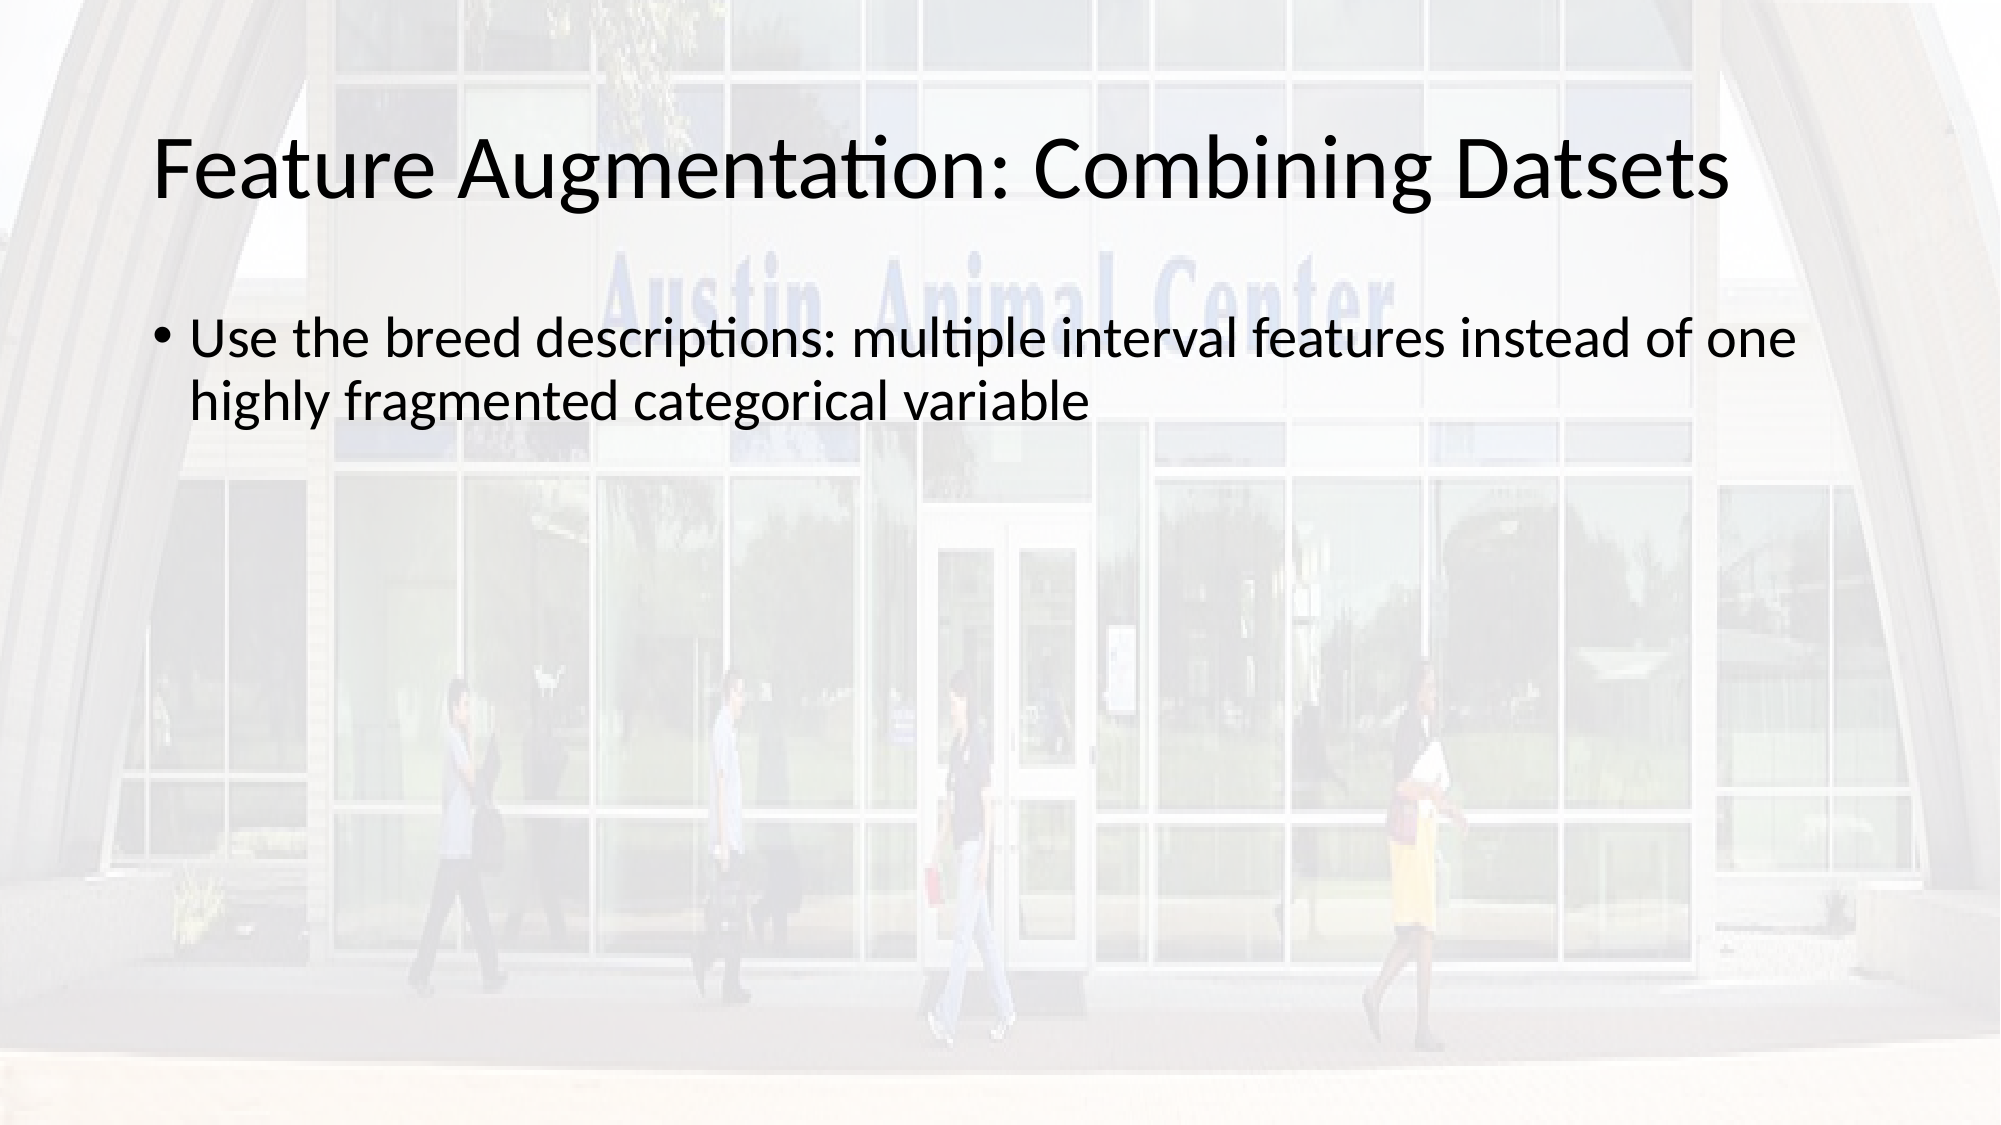

# Feature Augmentation: Combining Datsets
Use the breed descriptions: multiple interval features instead of one highly fragmented categorical variable